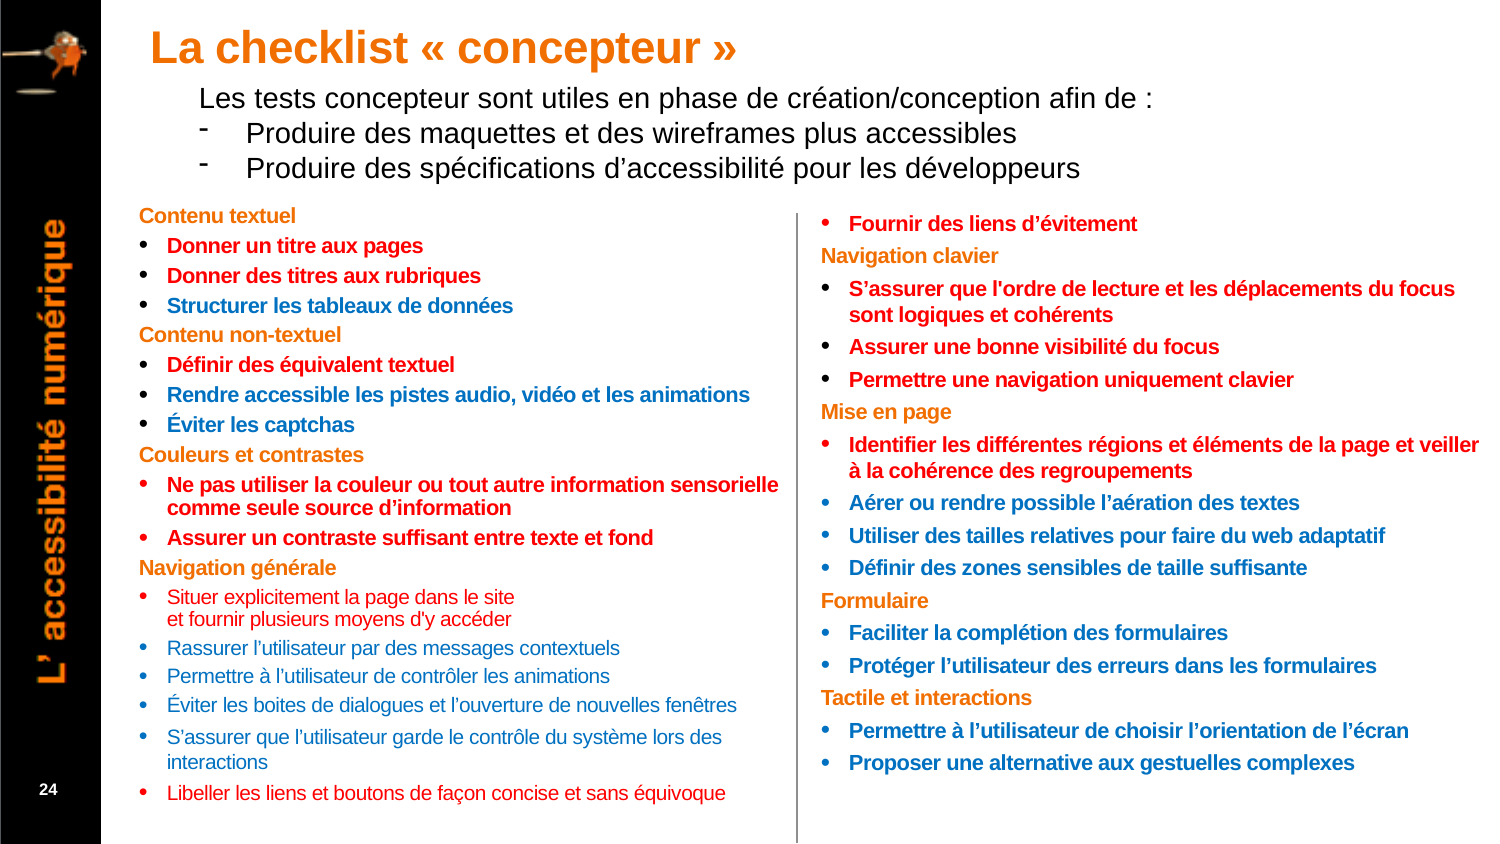

# La checklist « concepteur »
Les tests concepteur sont utiles en phase de création/conception afin de :
Produire des maquettes et des wireframes plus accessibles
Produire des spécifications d’accessibilité pour les développeurs
Contenu textuel
Donner un titre aux pages
Donner des titres aux rubriques
Structurer les tableaux de données
Contenu non-textuel
Définir des équivalent textuel
Rendre accessible les pistes audio, vidéo et les animations
Éviter les captchas
Couleurs et contrastes
Ne pas utiliser la couleur ou tout autre information sensorielle comme seule source d’information
Assurer un contraste suffisant entre texte et fond
Navigation générale
Situer explicitement la page dans le site
et fournir plusieurs moyens d'y accéder
Rassurer l’utilisateur par des messages contextuels
Permettre à l’utilisateur de contrôler les animations
Éviter les boites de dialogues et l’ouverture de nouvelles fenêtres
S’assurer que l’utilisateur garde le contrôle du système lors des interactions
Libeller les liens et boutons de façon concise et sans équivoque
Fournir des liens d’évitement
Navigation clavier
S’assurer que l'ordre de lecture et les déplacements du focus sont logiques et cohérents
Assurer une bonne visibilité du focus
Permettre une navigation uniquement clavier
Mise en page
Identifier les différentes régions et éléments de la page et veiller à la cohérence des regroupements
Aérer ou rendre possible l’aération des textes
Utiliser des tailles relatives pour faire du web adaptatif
Définir des zones sensibles de taille suffisante
Formulaire
Faciliter la complétion des formulaires
Protéger l’utilisateur des erreurs dans les formulaires
Tactile et interactions
Permettre à l’utilisateur de choisir l’orientation de l’écran
Proposer une alternative aux gestuelles complexes